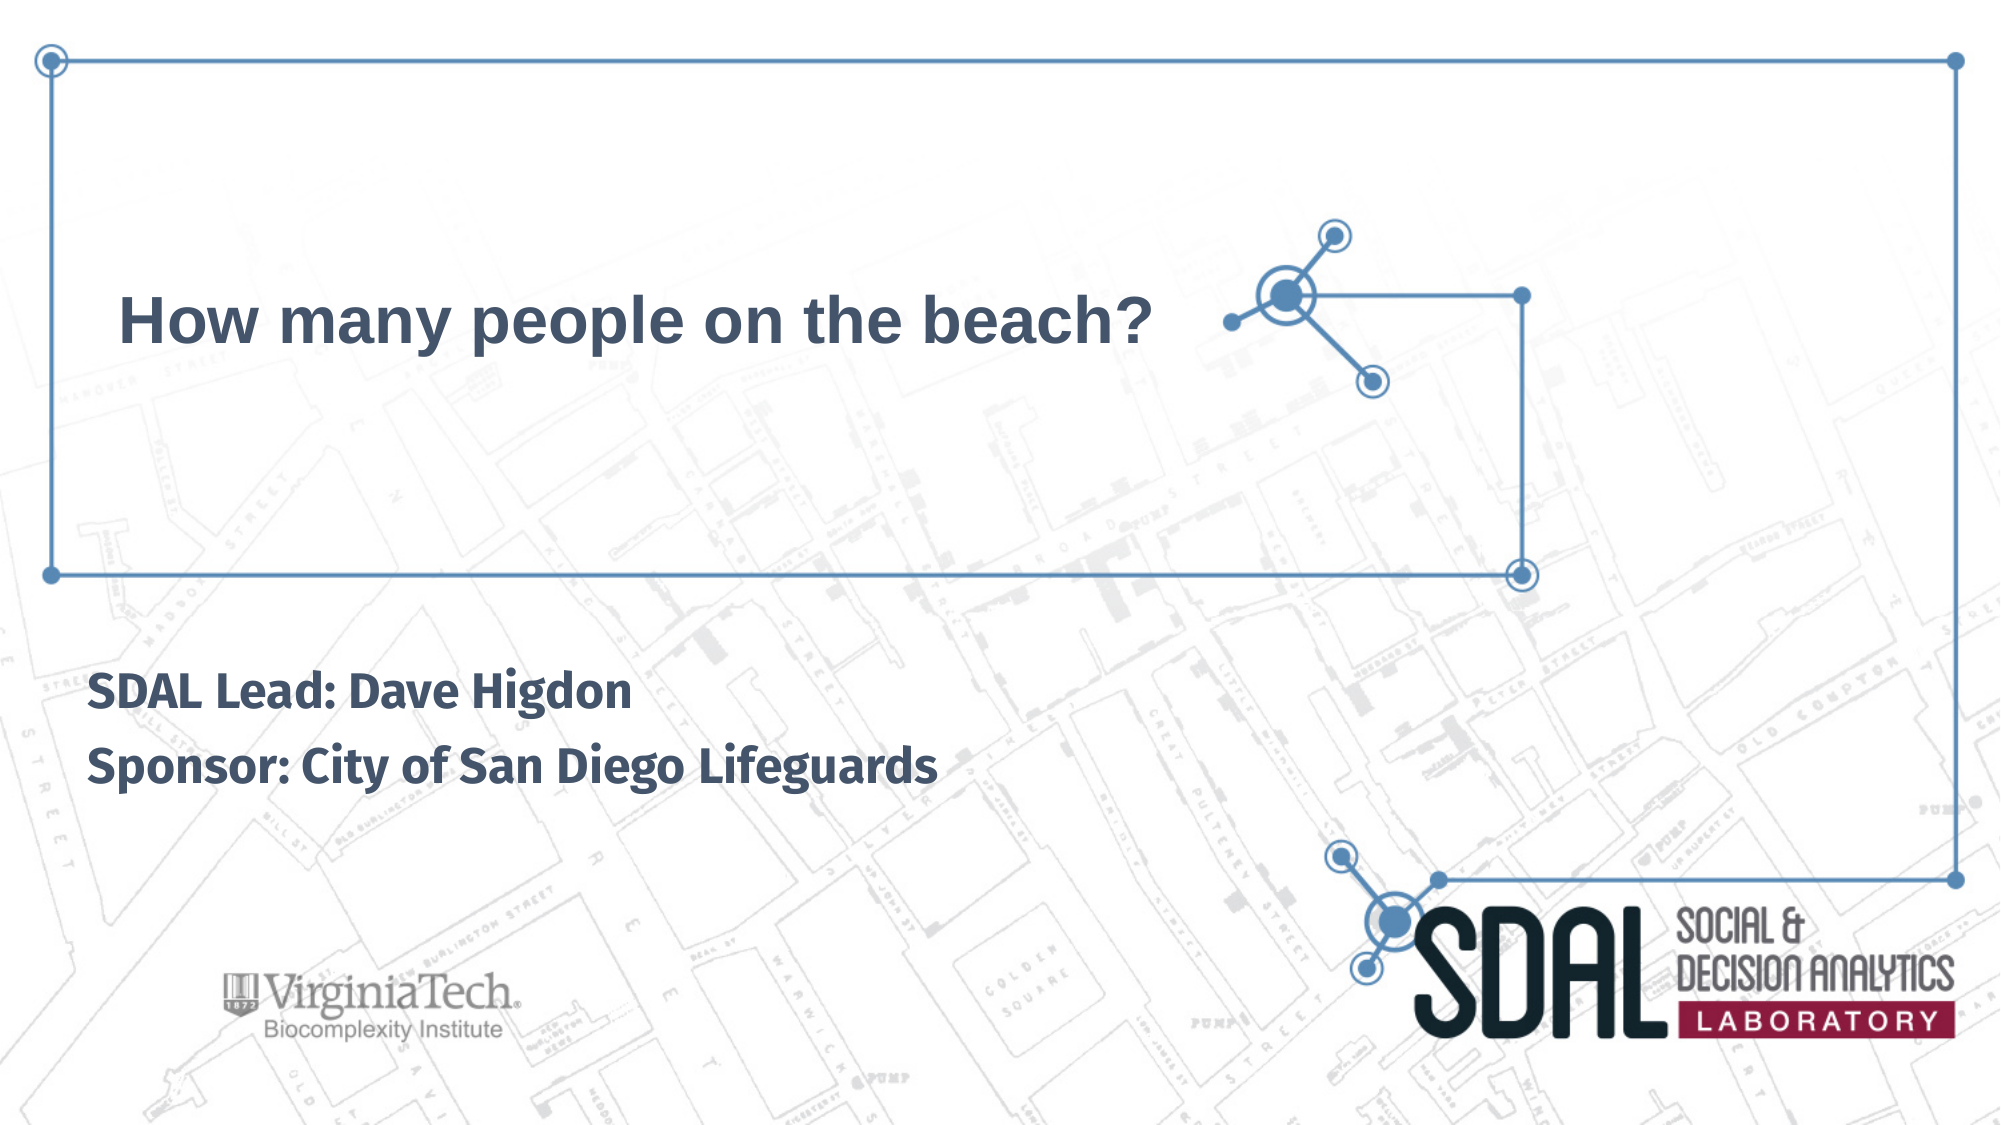

# How many people on the beach?
SDAL Lead: Dave Higdon
Sponsor: City of San Diego Lifeguards